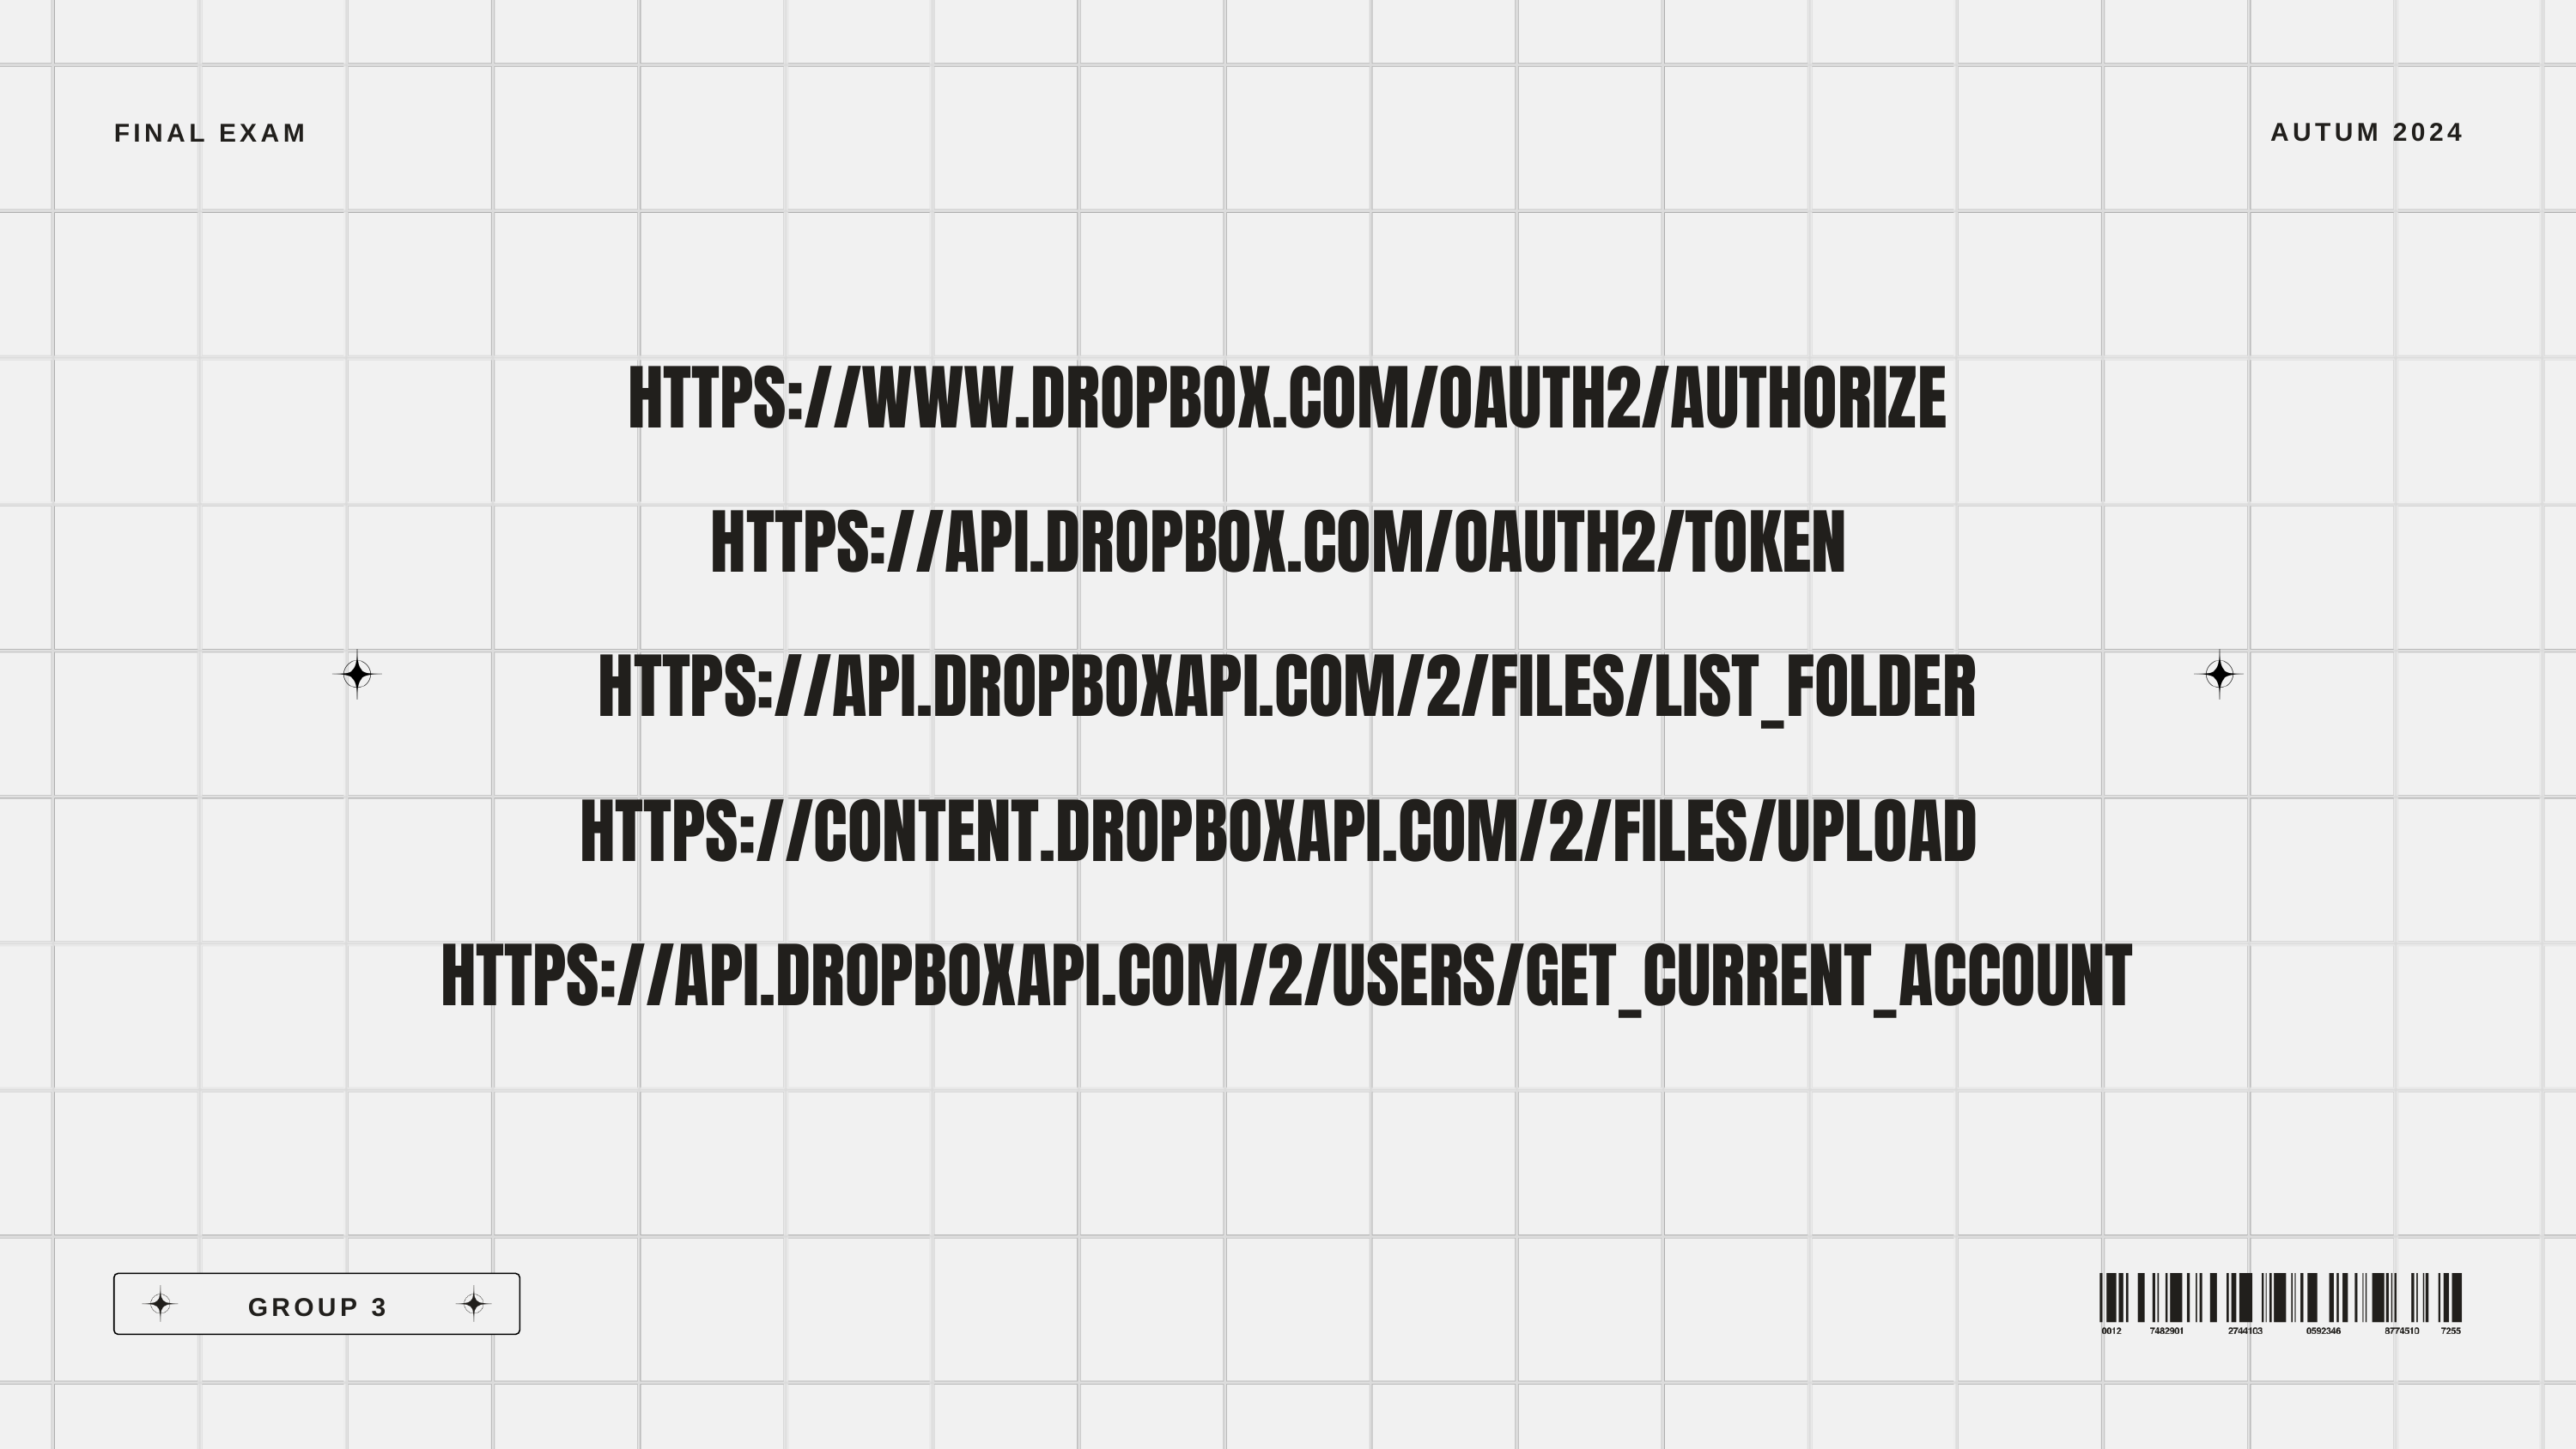

AUTUM 2024
FINAL EXAM
HTTPS://WWW.DROPBOX.COM/OAUTH2/AUTHORIZE

HTTPS://API.DROPBOX.COM/OAUTH2/TOKEN

HTTPS://API.DROPBOXAPI.COM/2/FILES/LIST_FOLDER

HTTPS://CONTENT.DROPBOXAPI.COM/2/FILES/UPLOAD

HTTPS://API.DROPBOXAPI.COM/2/USERS/GET_CURRENT_ACCOUNT

GROUP 3